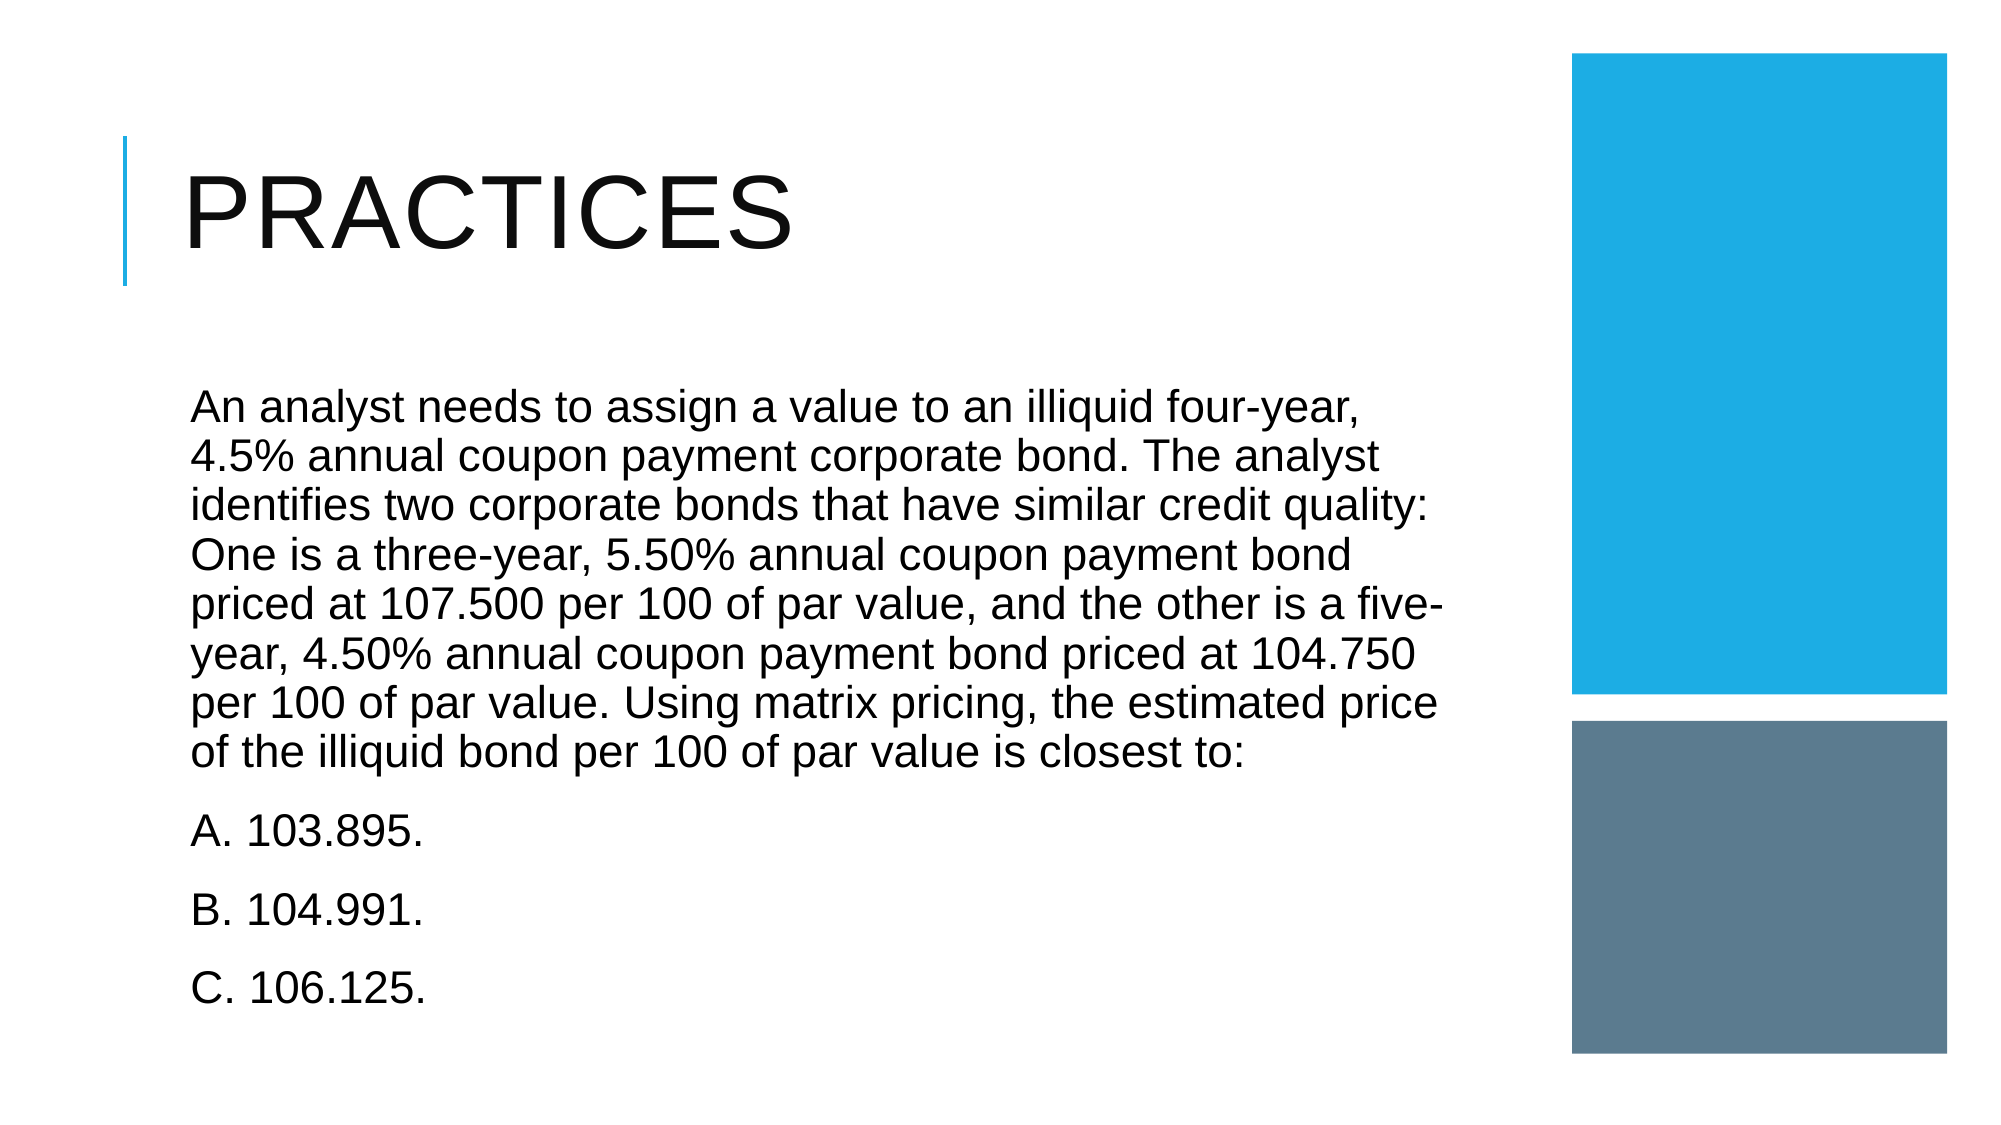

# practices
An analyst needs to assign a value to an illiquid four-year, 4.5% annual coupon payment corporate bond. The analyst identifies two corporate bonds that have similar credit quality: One is a three-year, 5.50% annual coupon payment bond priced at 107.500 per 100 of par value, and the other is a five-year, 4.50% annual coupon payment bond priced at 104.750 per 100 of par value. Using matrix pricing, the estimated price of the illiquid bond per 100 of par value is closest to:
A. 103.895.
B. 104.991.
C. 106.125.